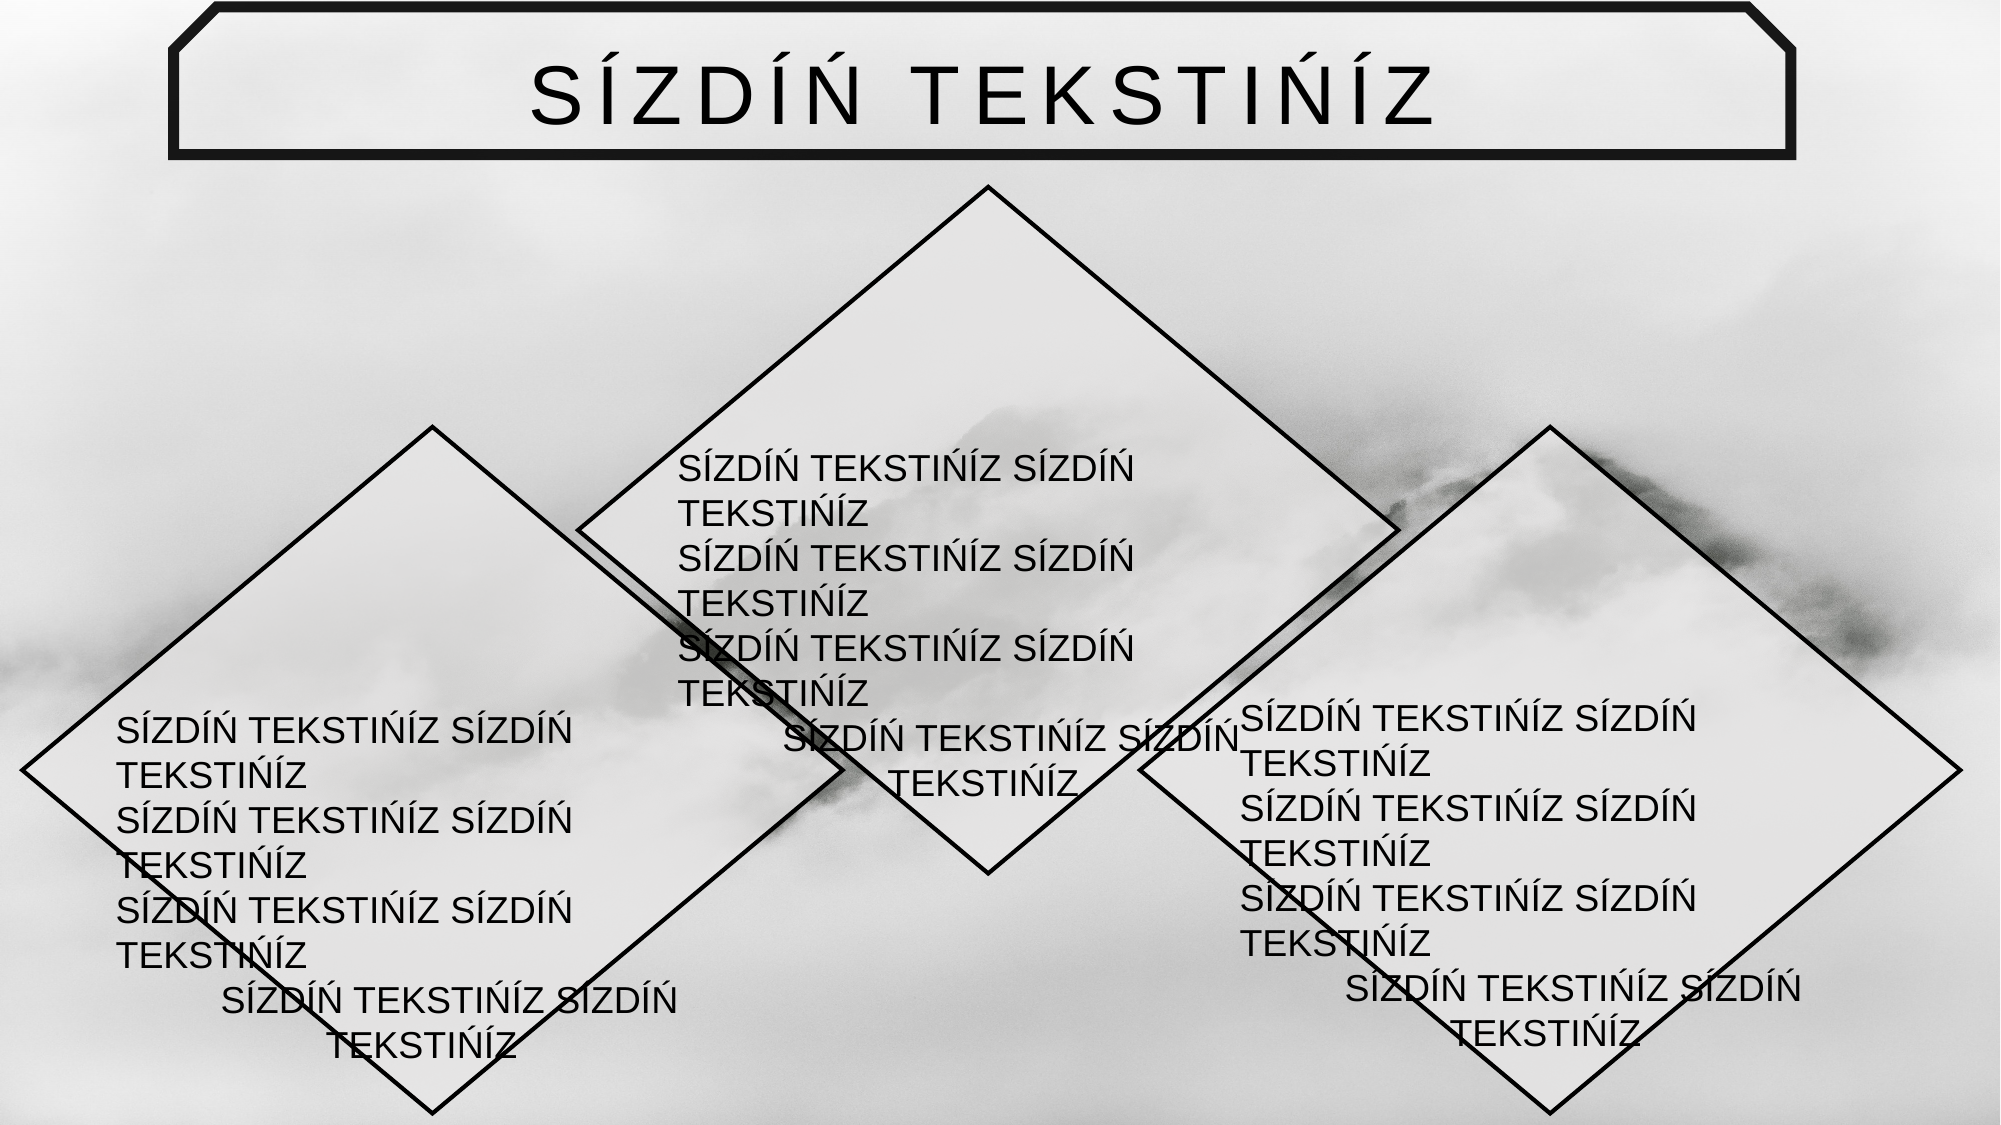

SÍZDÍŃ TEKSTIŃÍZ

SÍZDÍŃ TEKSTIŃÍZ SÍZDÍŃ TEKSTIŃÍZ
SÍZDÍŃ TEKSTIŃÍZ SÍZDÍŃ TEKSTIŃÍZ
SÍZDÍŃ TEKSTIŃÍZ SÍZDÍŃ TEKSTIŃÍZ
          SÍZDÍŃ TEKSTIŃÍZ SÍZDÍŃ
                    TEKSTIŃÍZ

SÍZDÍŃ TEKSTIŃÍZ SÍZDÍŃ TEKSTIŃÍZ
SÍZDÍŃ TEKSTIŃÍZ SÍZDÍŃ TEKSTIŃÍZ
SÍZDÍŃ TEKSTIŃÍZ SÍZDÍŃ TEKSTIŃÍZ
          SÍZDÍŃ TEKSTIŃÍZ SÍZDÍŃ
                    TEKSTIŃÍZ

SÍZDÍŃ TEKSTIŃÍZ SÍZDÍŃ TEKSTIŃÍZ
SÍZDÍŃ TEKSTIŃÍZ SÍZDÍŃ TEKSTIŃÍZ
SÍZDÍŃ TEKSTIŃÍZ SÍZDÍŃ TEKSTIŃÍZ
          SÍZDÍŃ TEKSTIŃÍZ SÍZDÍŃ
                    TEKSTIŃÍZ